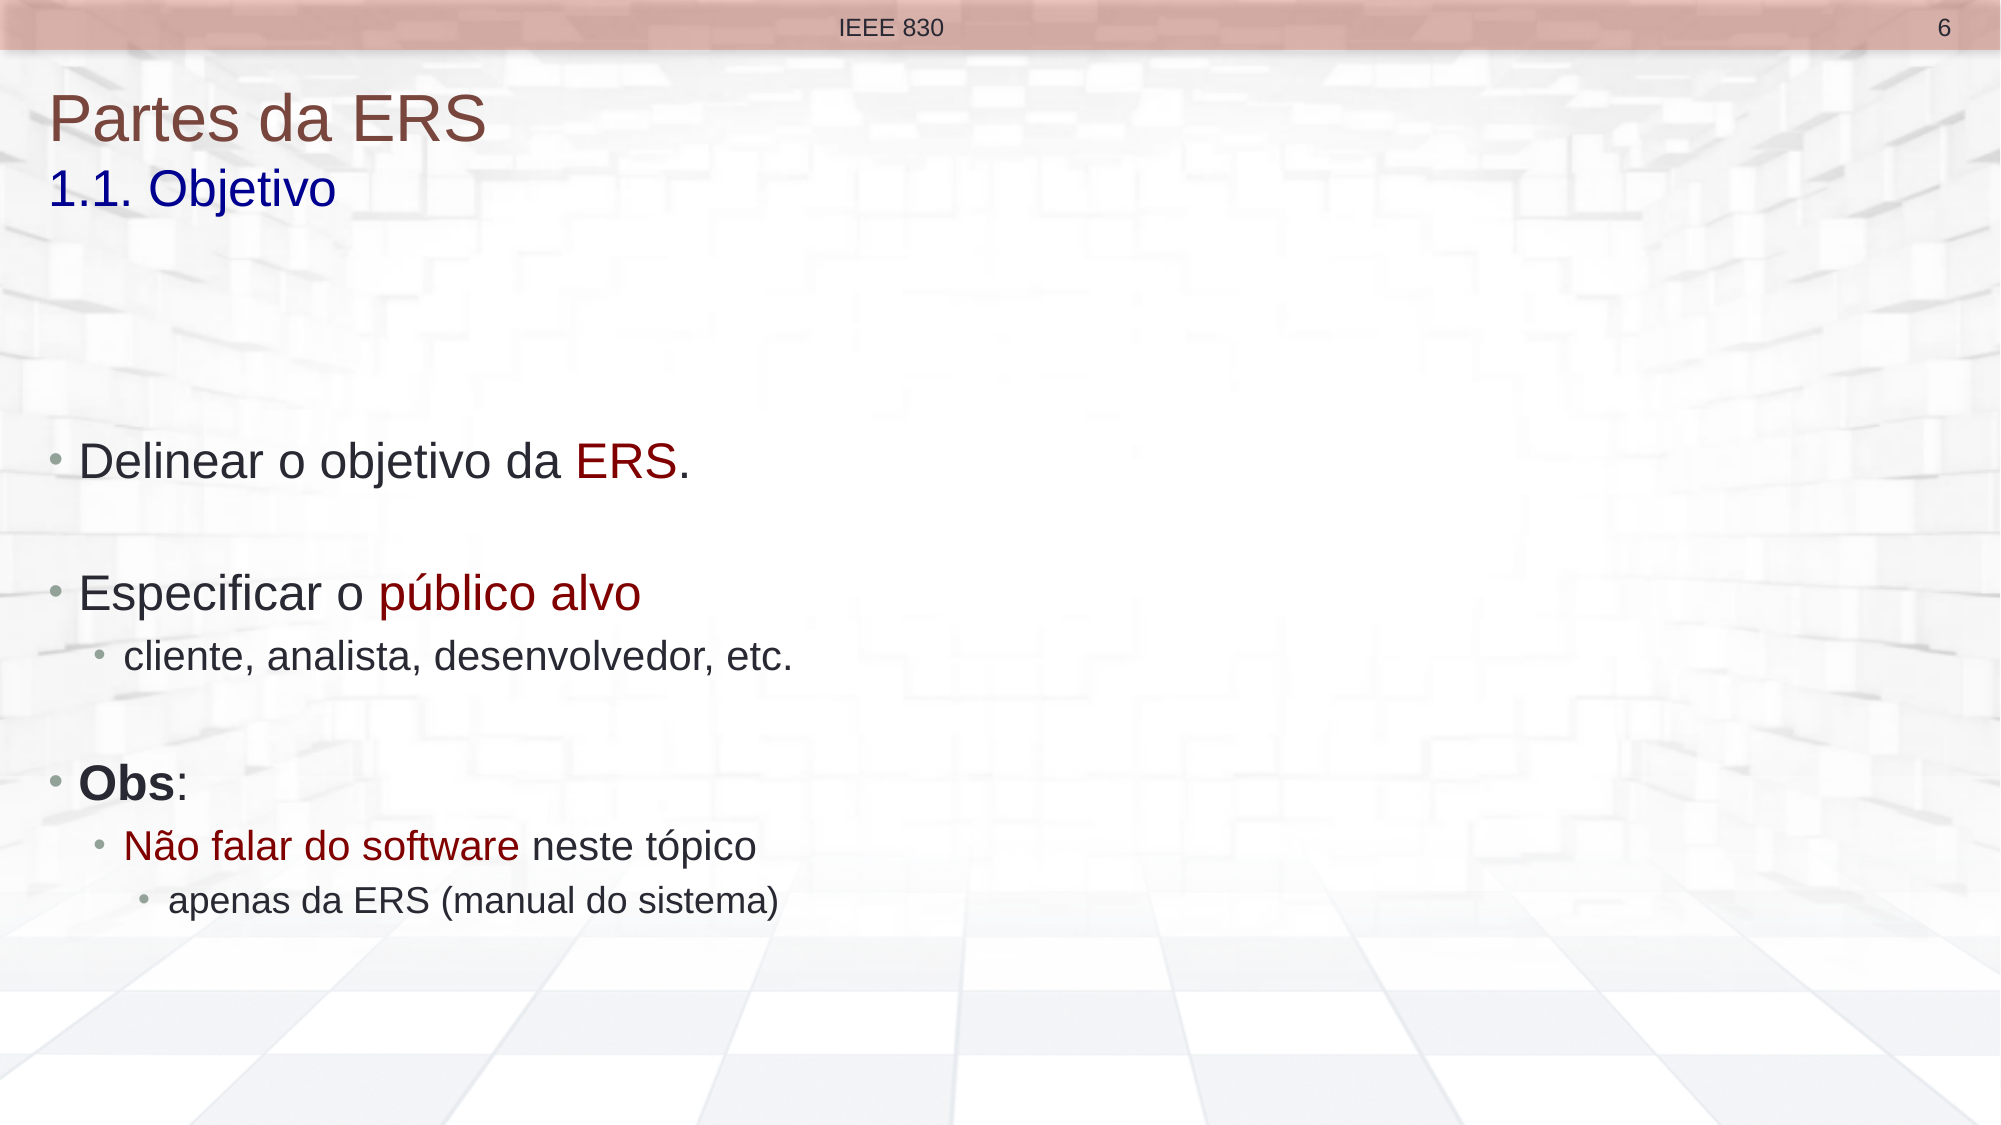

6
IEEE 830
# Partes da ERS 1.1. Objetivo
Delinear o objetivo da ERS.

Especificar o público alvo
cliente, analista, desenvolvedor, etc.

Obs:
Não falar do software neste tópico
apenas da ERS (manual do sistema)